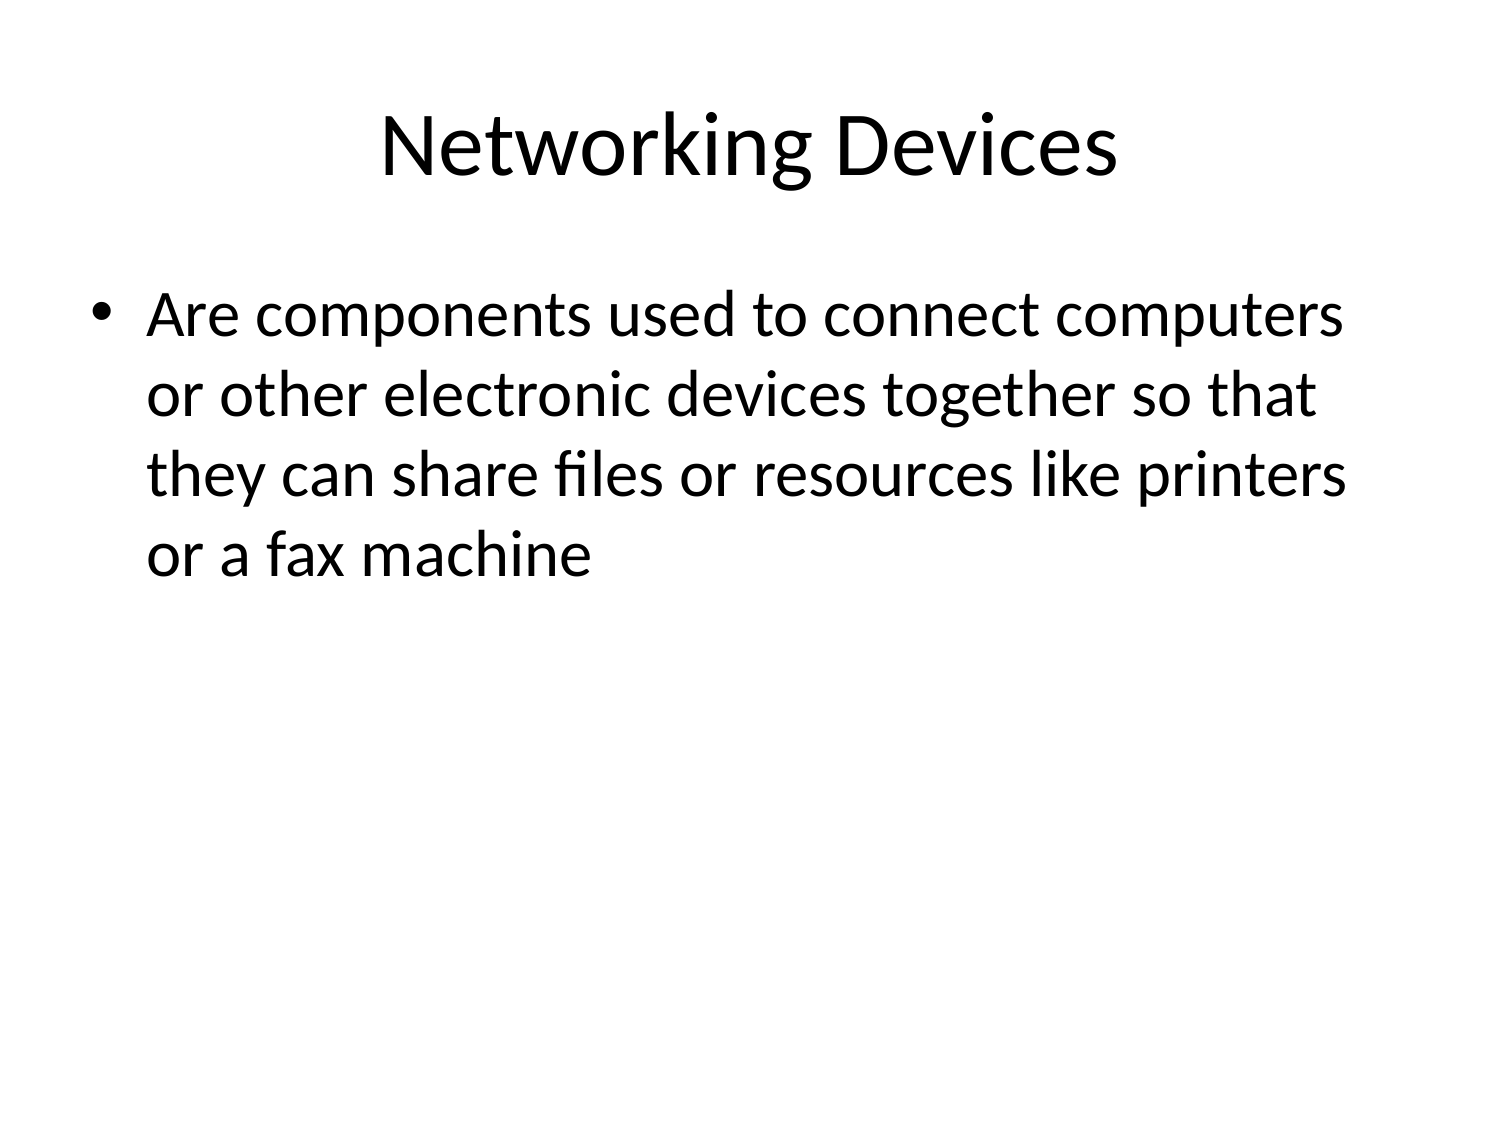

# Networking Devices
Are components used to connect computers or other electronic devices together so that they can share files or resources like printers or a fax machine